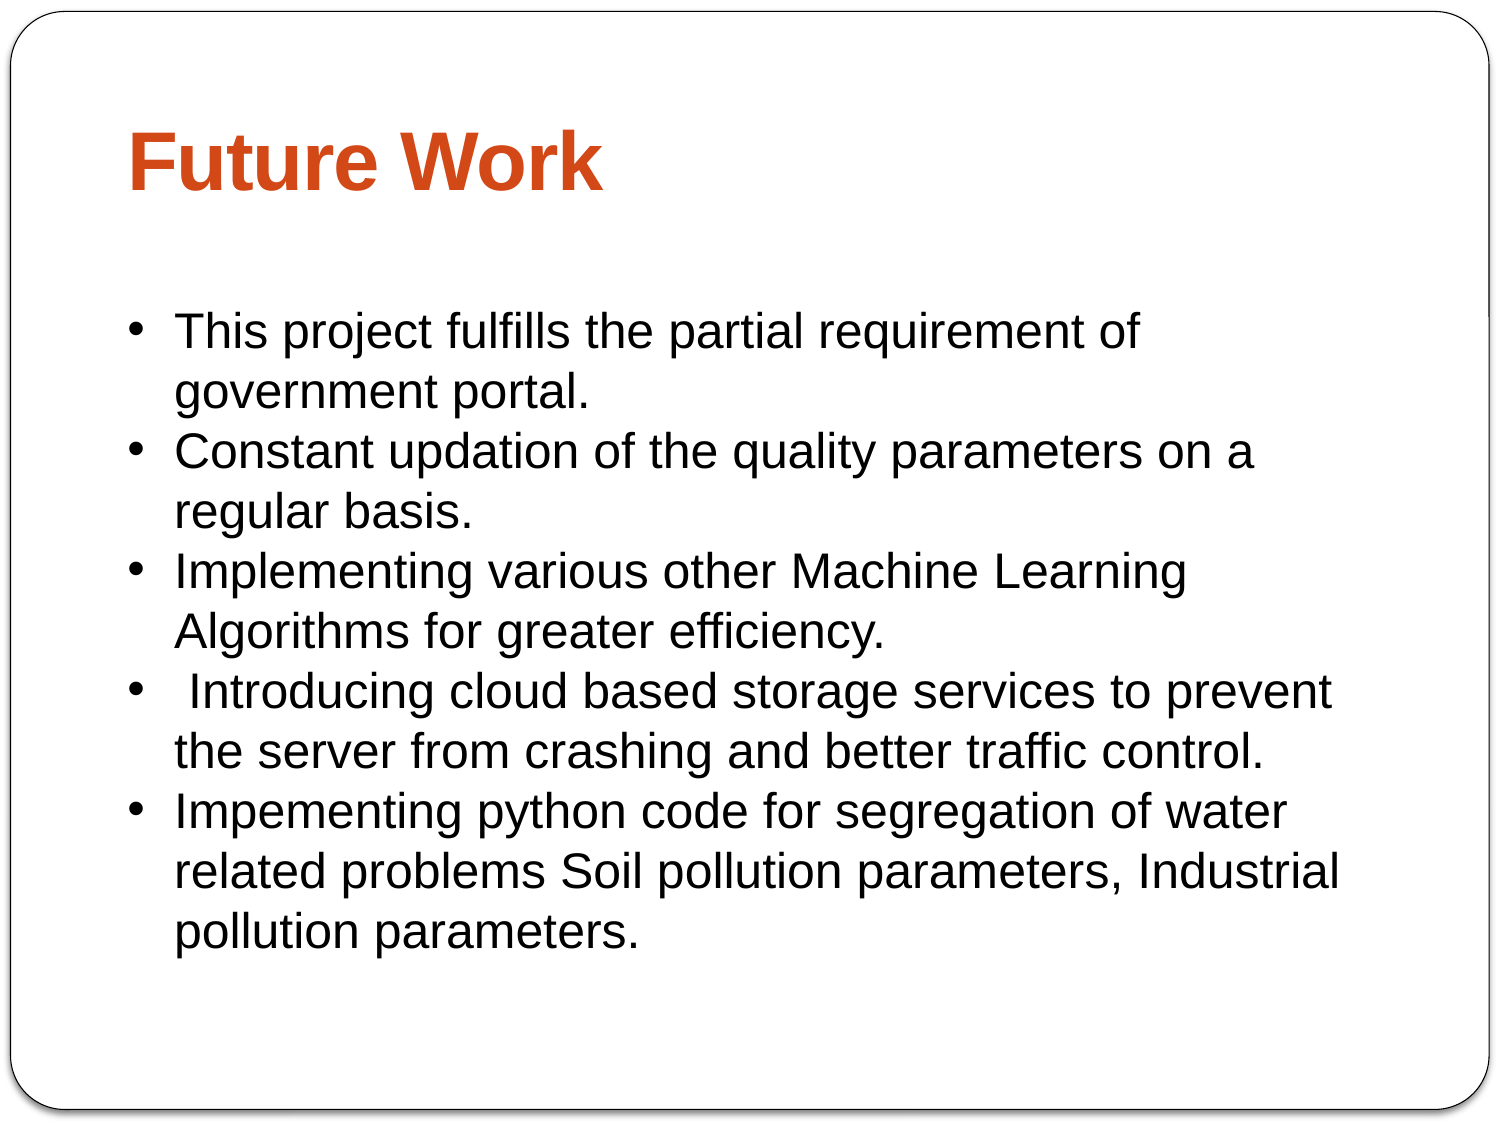

Future Work
This project fulfills the partial requirement of government portal.
Constant updation of the quality parameters on a regular basis.
Implementing various other Machine Learning Algorithms for greater efficiency.
 Introducing cloud based storage services to prevent the server from crashing and better traffic control.
Impementing python code for segregation of water related problems Soil pollution parameters, Industrial pollution parameters.